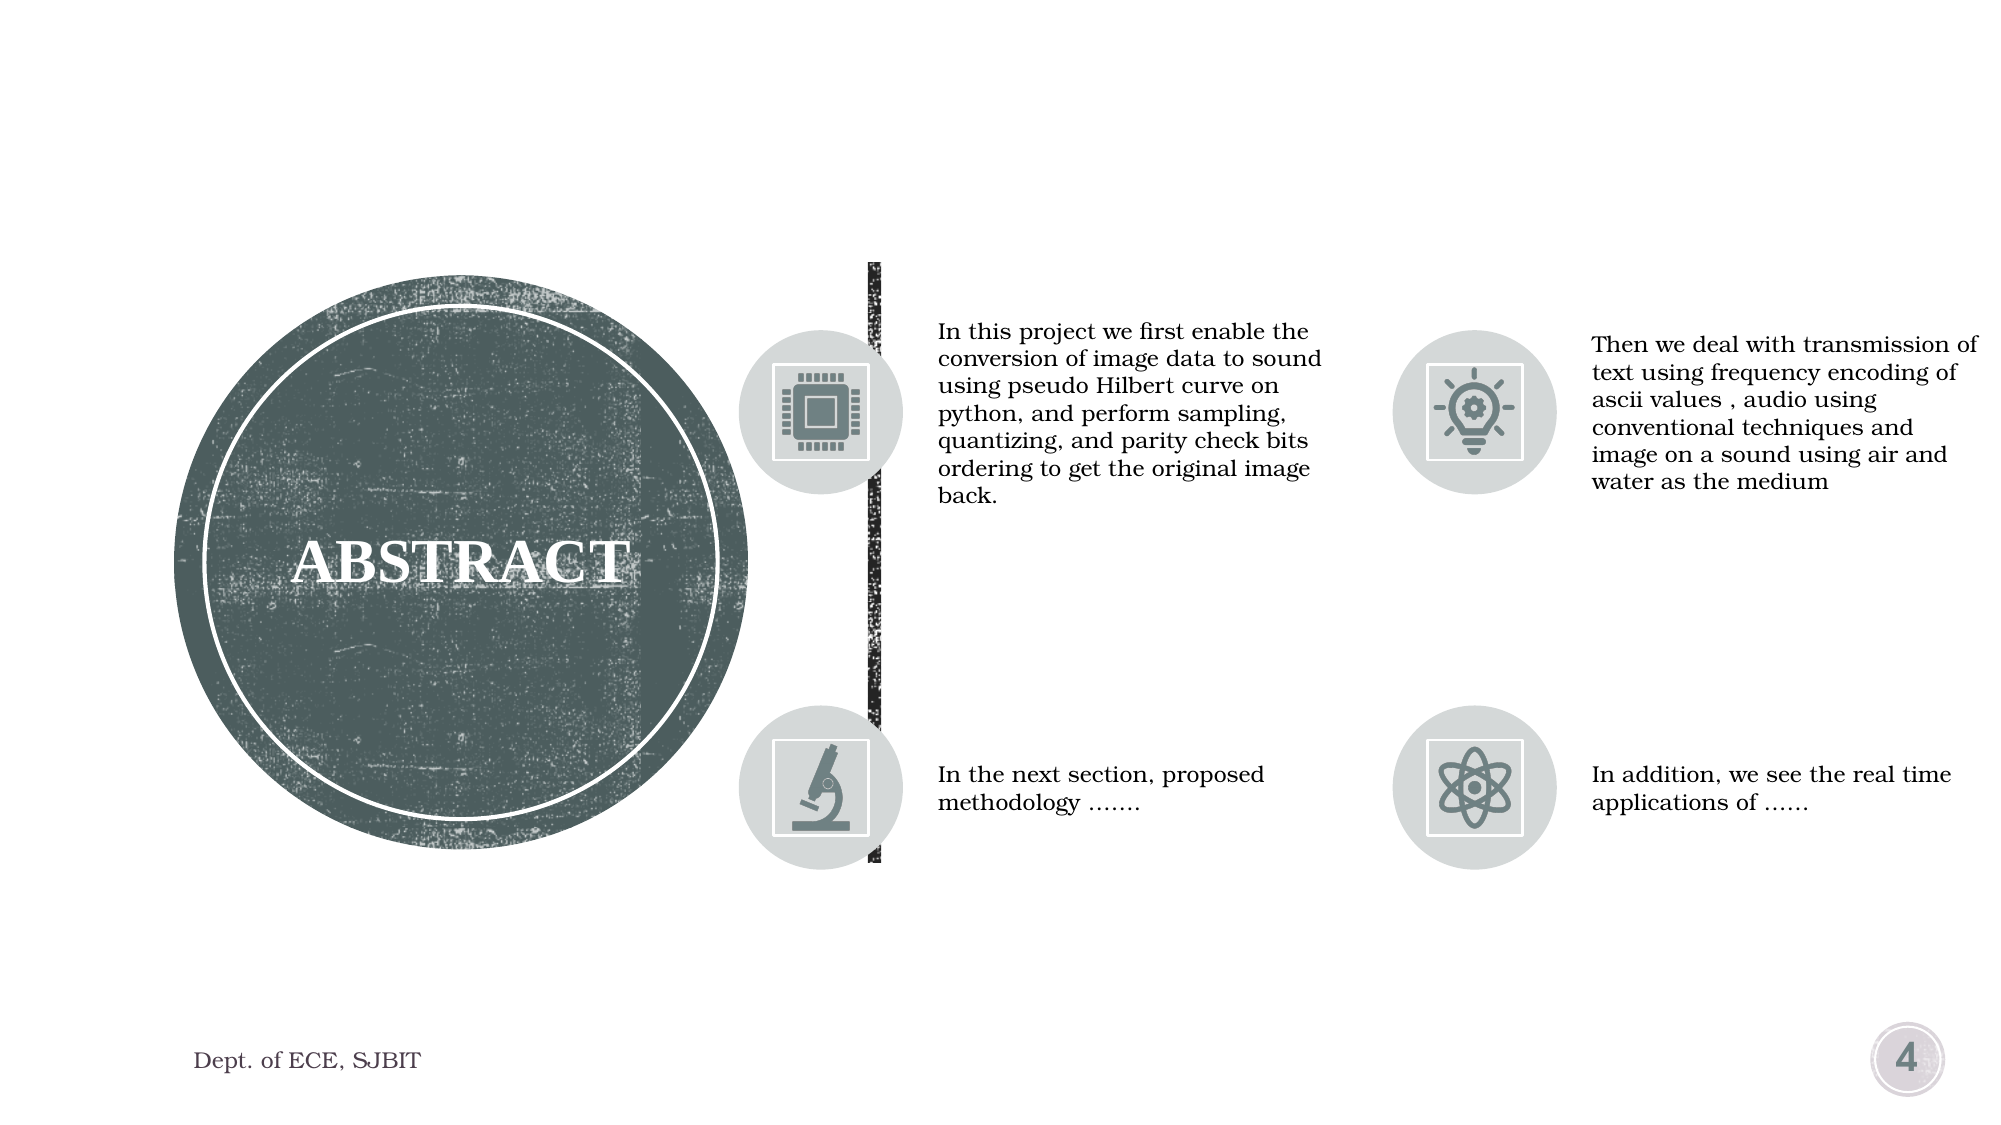

In this project we first enable the conversion of image data to sound using pseudo Hilbert curve on python, and perform sampling, quantizing, and parity check bits ordering to get the original image back.
Then we deal with transmission of text using frequency encoding of ascii values , audio using conventional techniques and image on a sound using air and water as the medium
In the next section, proposed methodology …….
In addition, we see the real time applications of ……

# ABSTRACT

Dept. of ECE, SJBIT
4